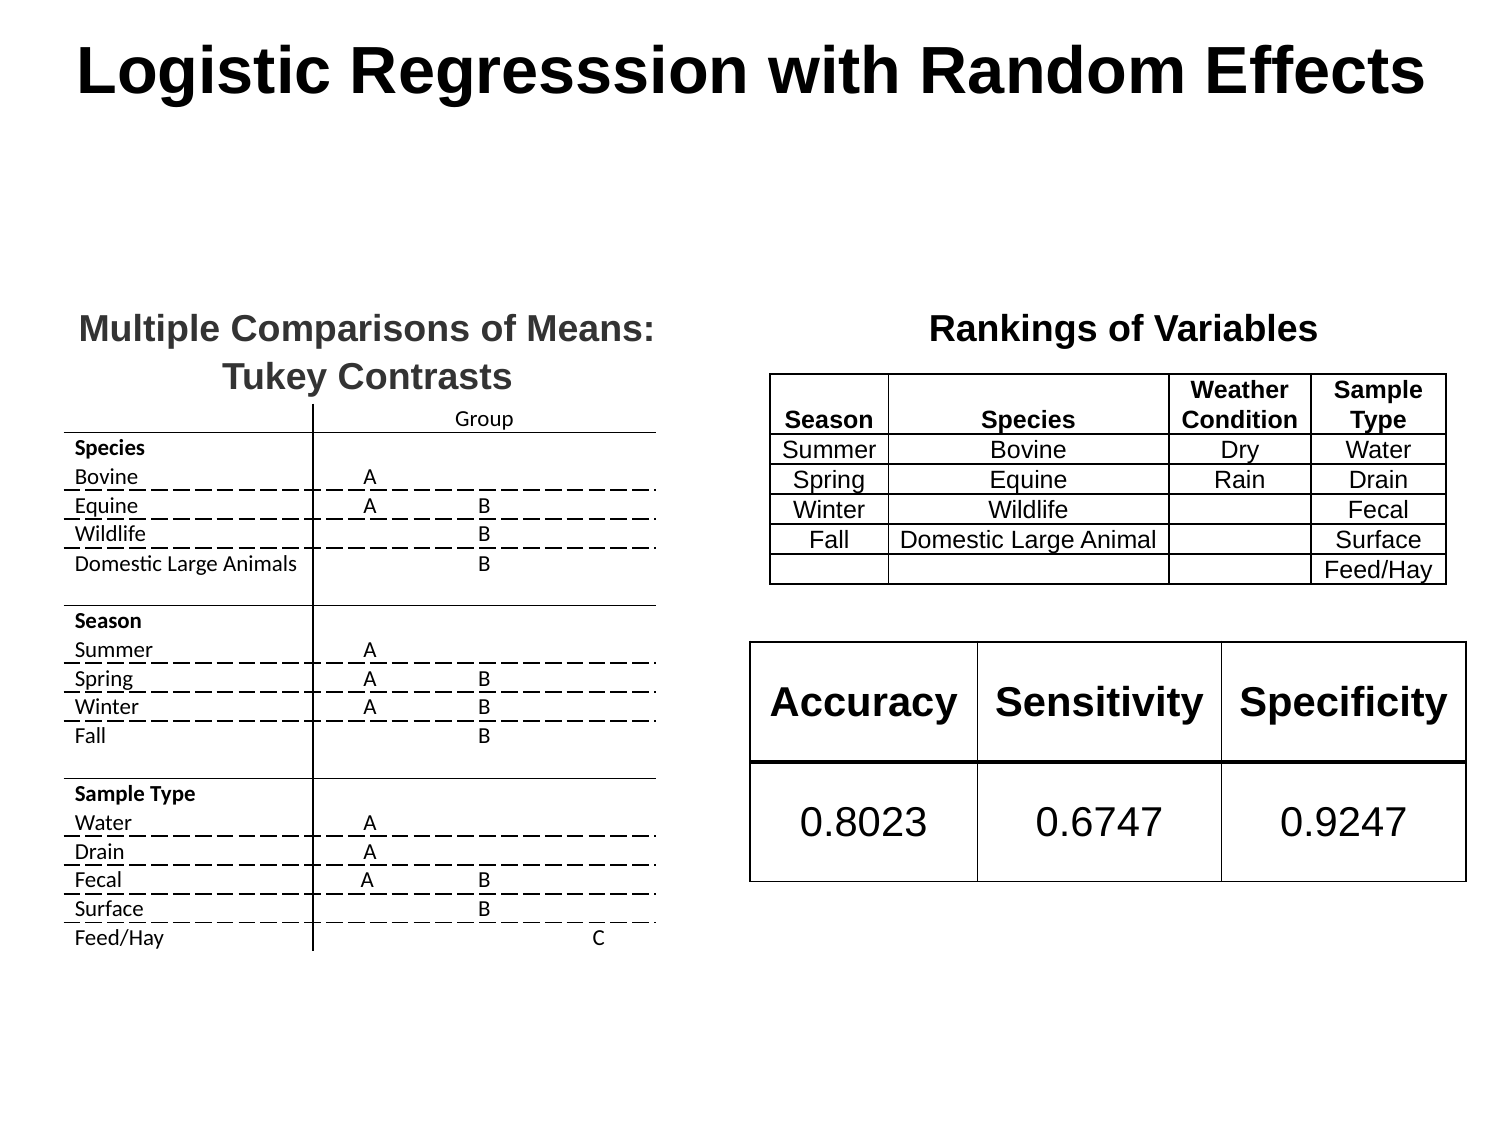

Logistic Regresssion with Random Effects
Multiple Comparisons of Means: Tukey Contrasts
Rankings of Variables
| Season | Species | Weather Condition | Sample Type |
| --- | --- | --- | --- |
| Summer | Bovine | Dry | Water |
| Spring | Equine | Rain | Drain |
| Winter | Wildlife |  | Fecal |
| Fall | Domestic Large Animal |  | Surface |
|  |  |  | Feed/Hay |
|  | Group |  |  |
| --- | --- | --- | --- |
| Species |  |  |  |
| Bovine | A |  |  |
| Equine | A | B |  |
| Wildlife |  | B |  |
| Domestic Large Animals |  | B |  |
|  |  |  |  |
| Season |  |  |  |
| Summer | A |  |  |
| Spring | A | B |  |
| Winter | A | B |  |
| Fall |  | B |  |
|  |  |  |  |
| Sample Type |  |  |  |
| Water | A |  |  |
| Drain | A |  |  |
| Fecal | A | B |  |
| Surface |  | B |  |
| Feed/Hay |  |  | C |
| Accuracy | Sensitivity | Specificity |
| --- | --- | --- |
| 0.8023 | 0.6747 | 0.9247 |